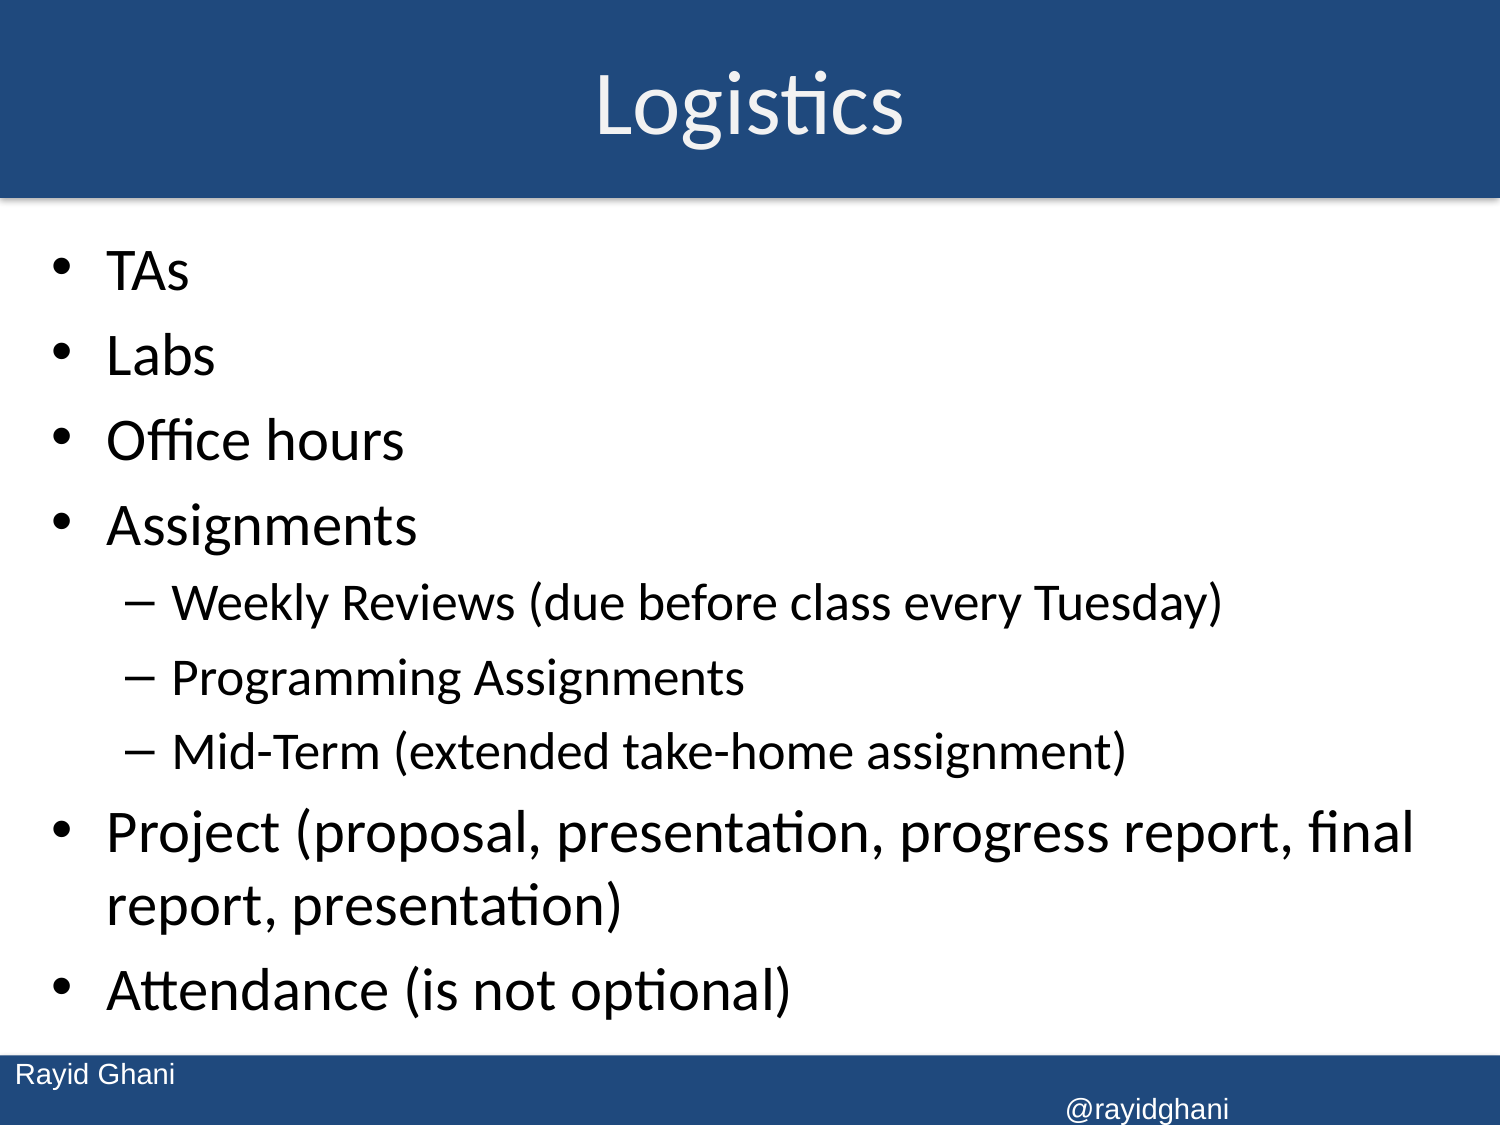

# Logistics
TAs
Labs
Office hours
Assignments
Weekly Reviews (due before class every Tuesday)
Programming Assignments
Mid-Term (extended take-home assignment)
Project (proposal, presentation, progress report, final report, presentation)
Attendance (is not optional)